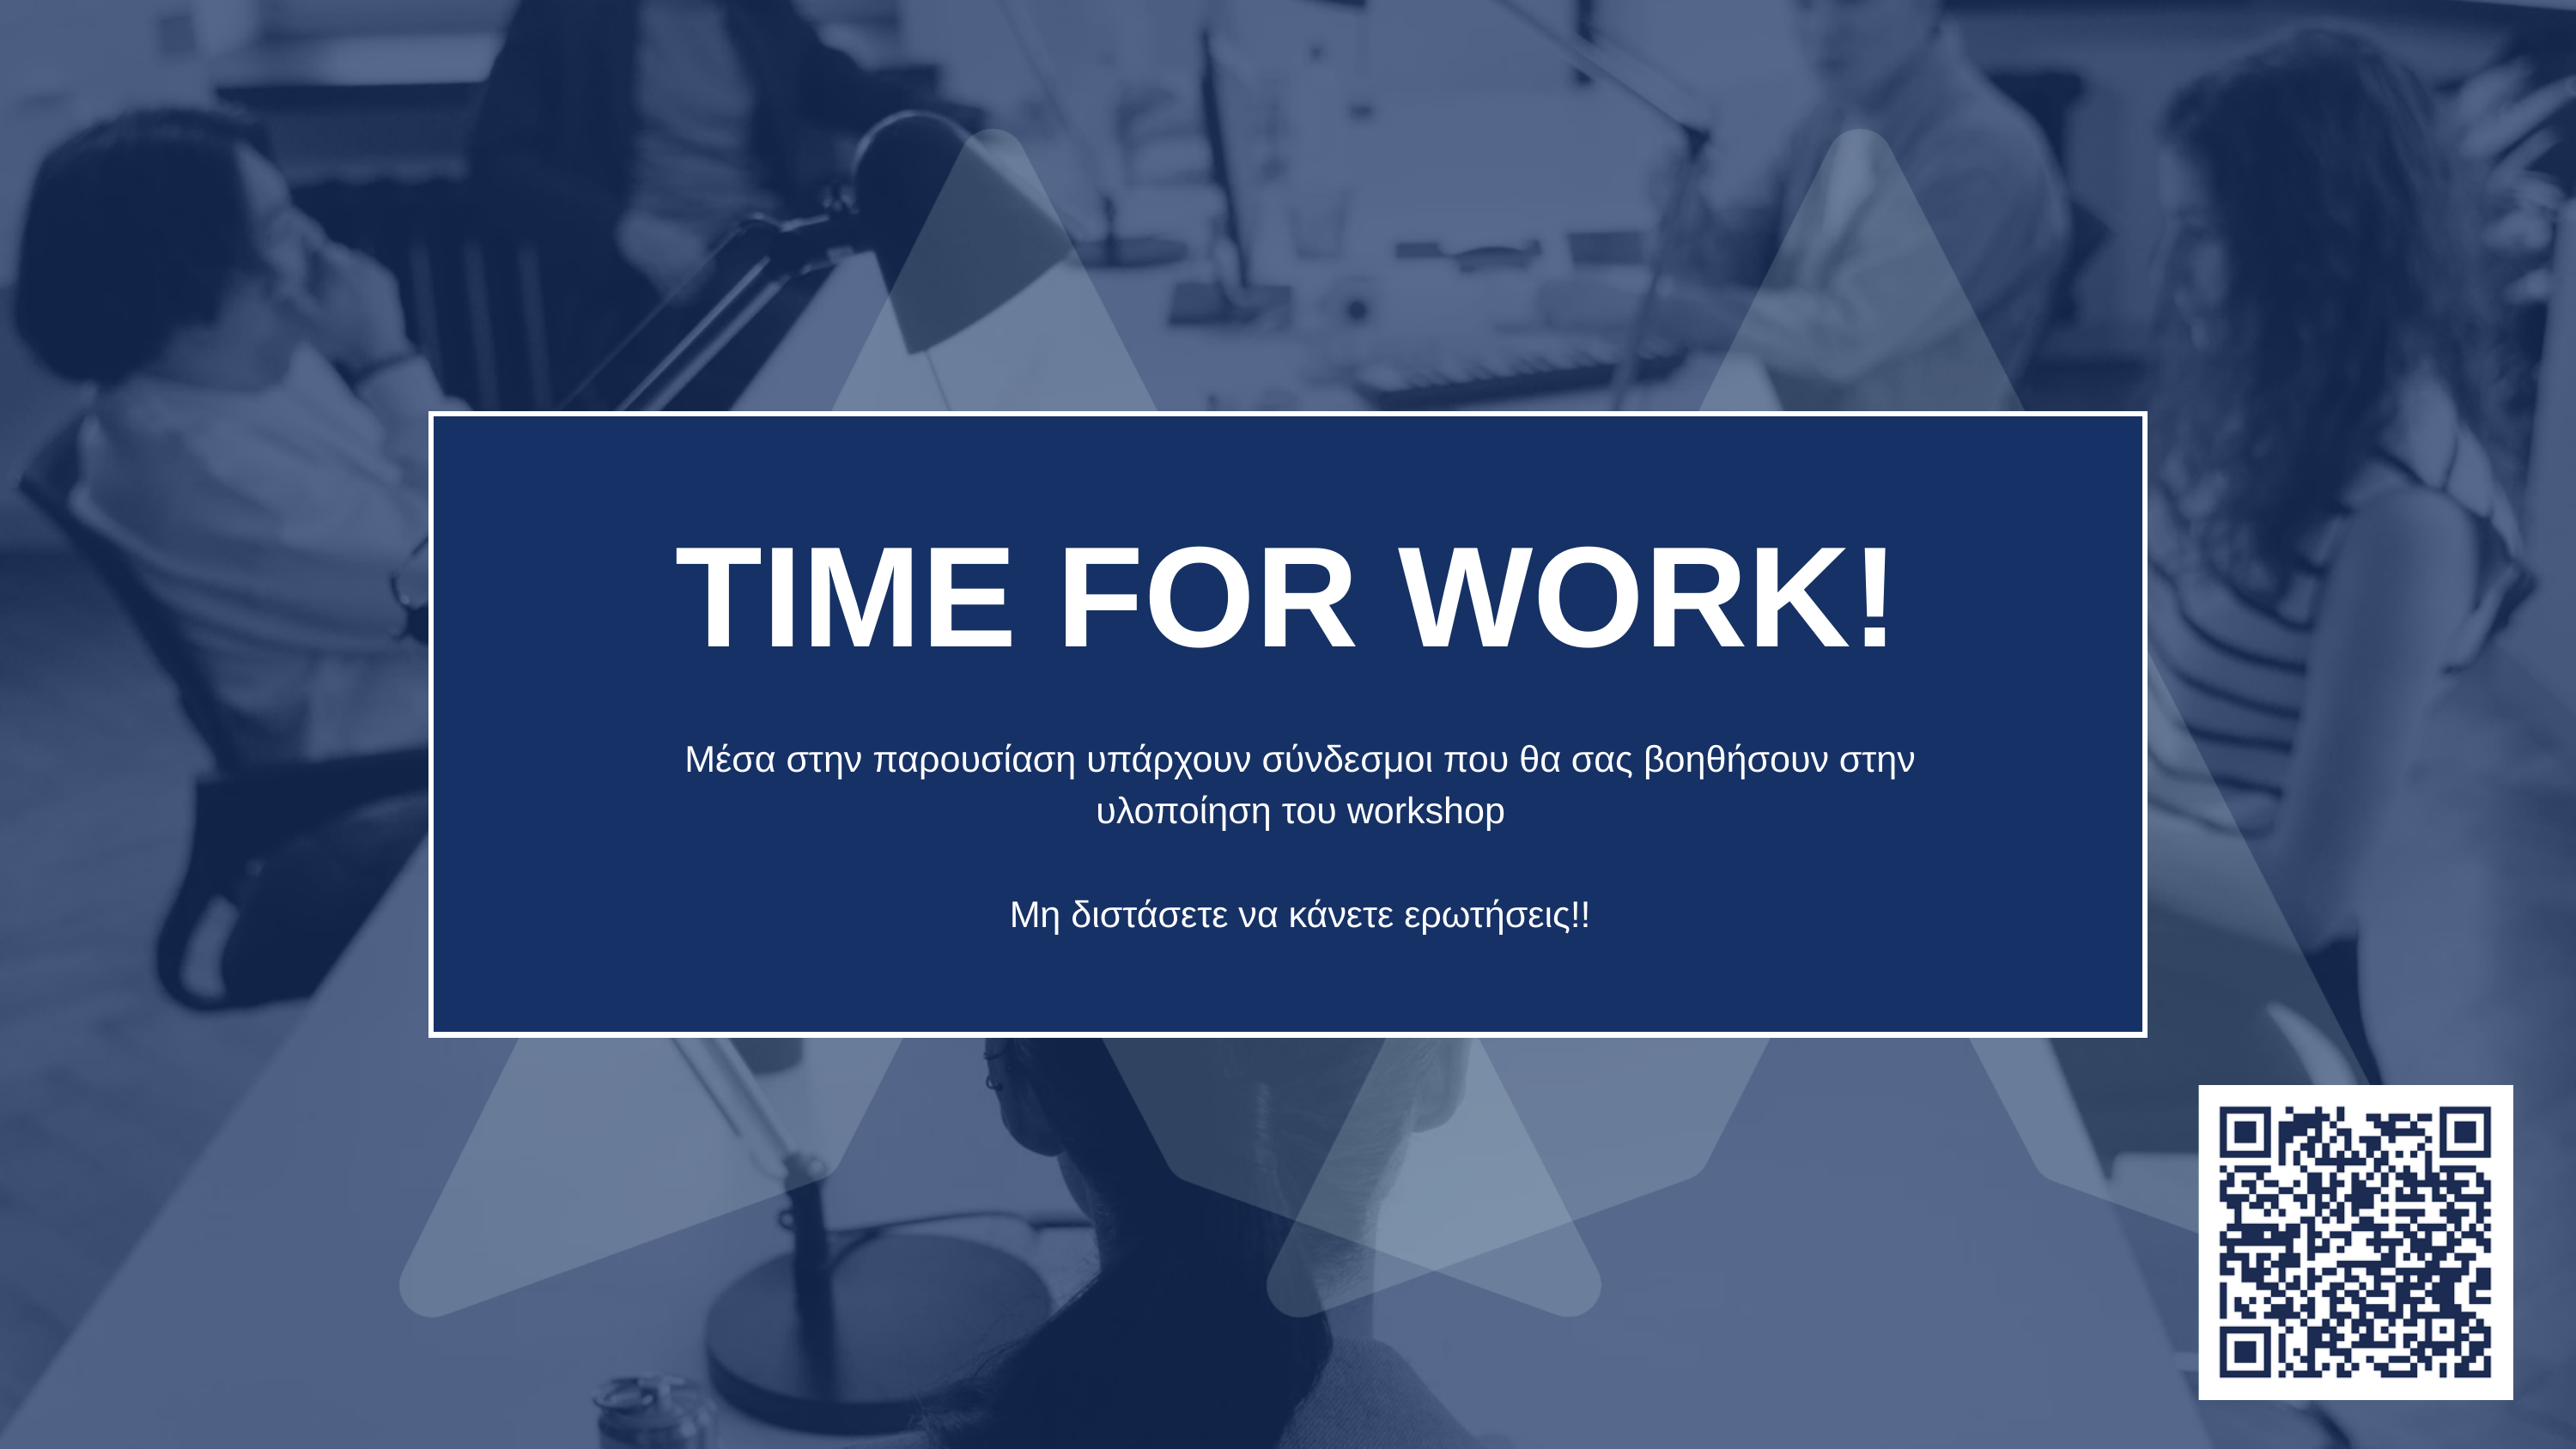

TIME FOR WORK!
Μέσα στην παρουσίαση υπάρχουν σύνδεσμοι που θα σας βοηθήσουν στην υλοποίηση του workshop

Μη διστάσετε να κάνετε ερωτήσεις!!